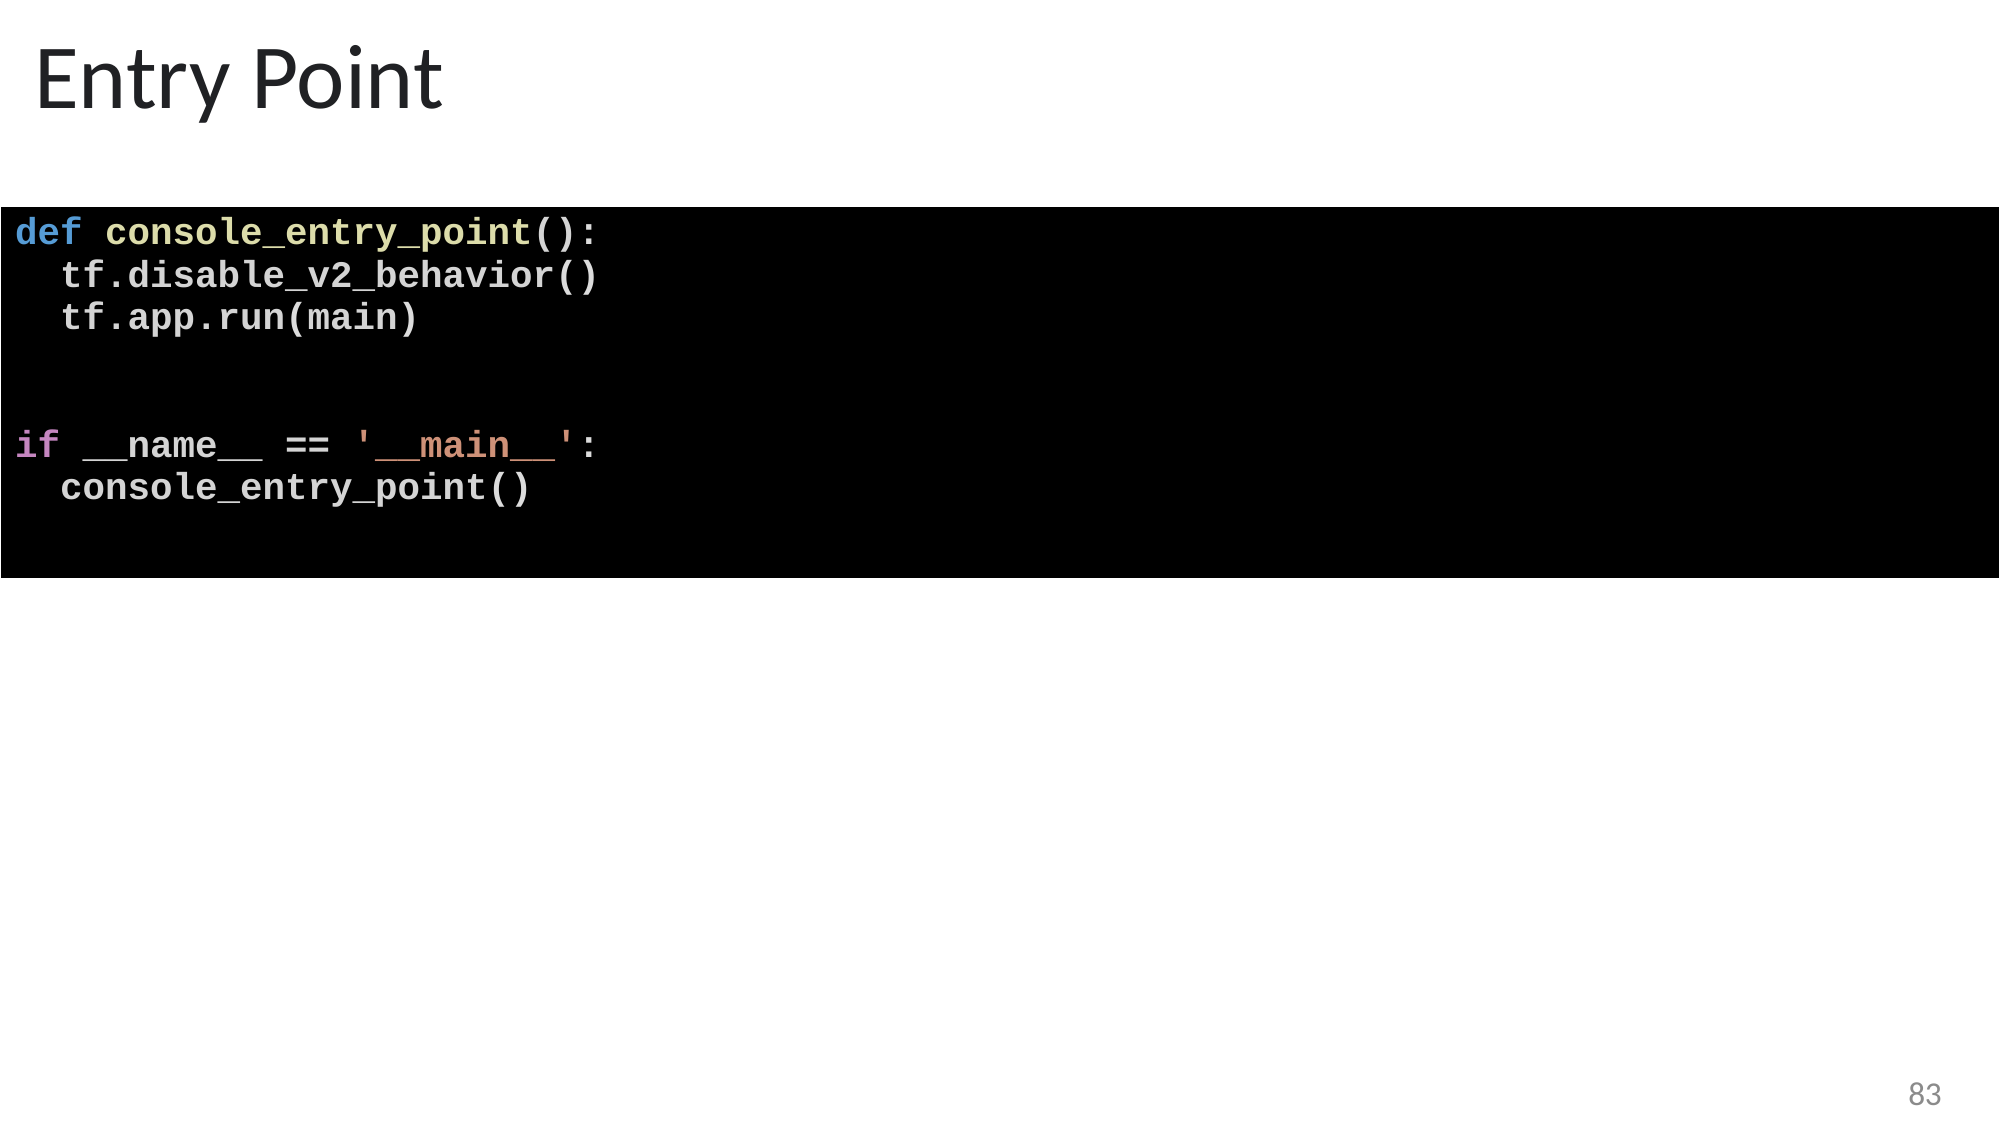

Entry Point
| def console\_entry\_point():   tf.disable\_v2\_behavior()   tf.app.run(main) if \_\_name\_\_ == '\_\_main\_\_':   console\_entry\_point() |
| --- |
83